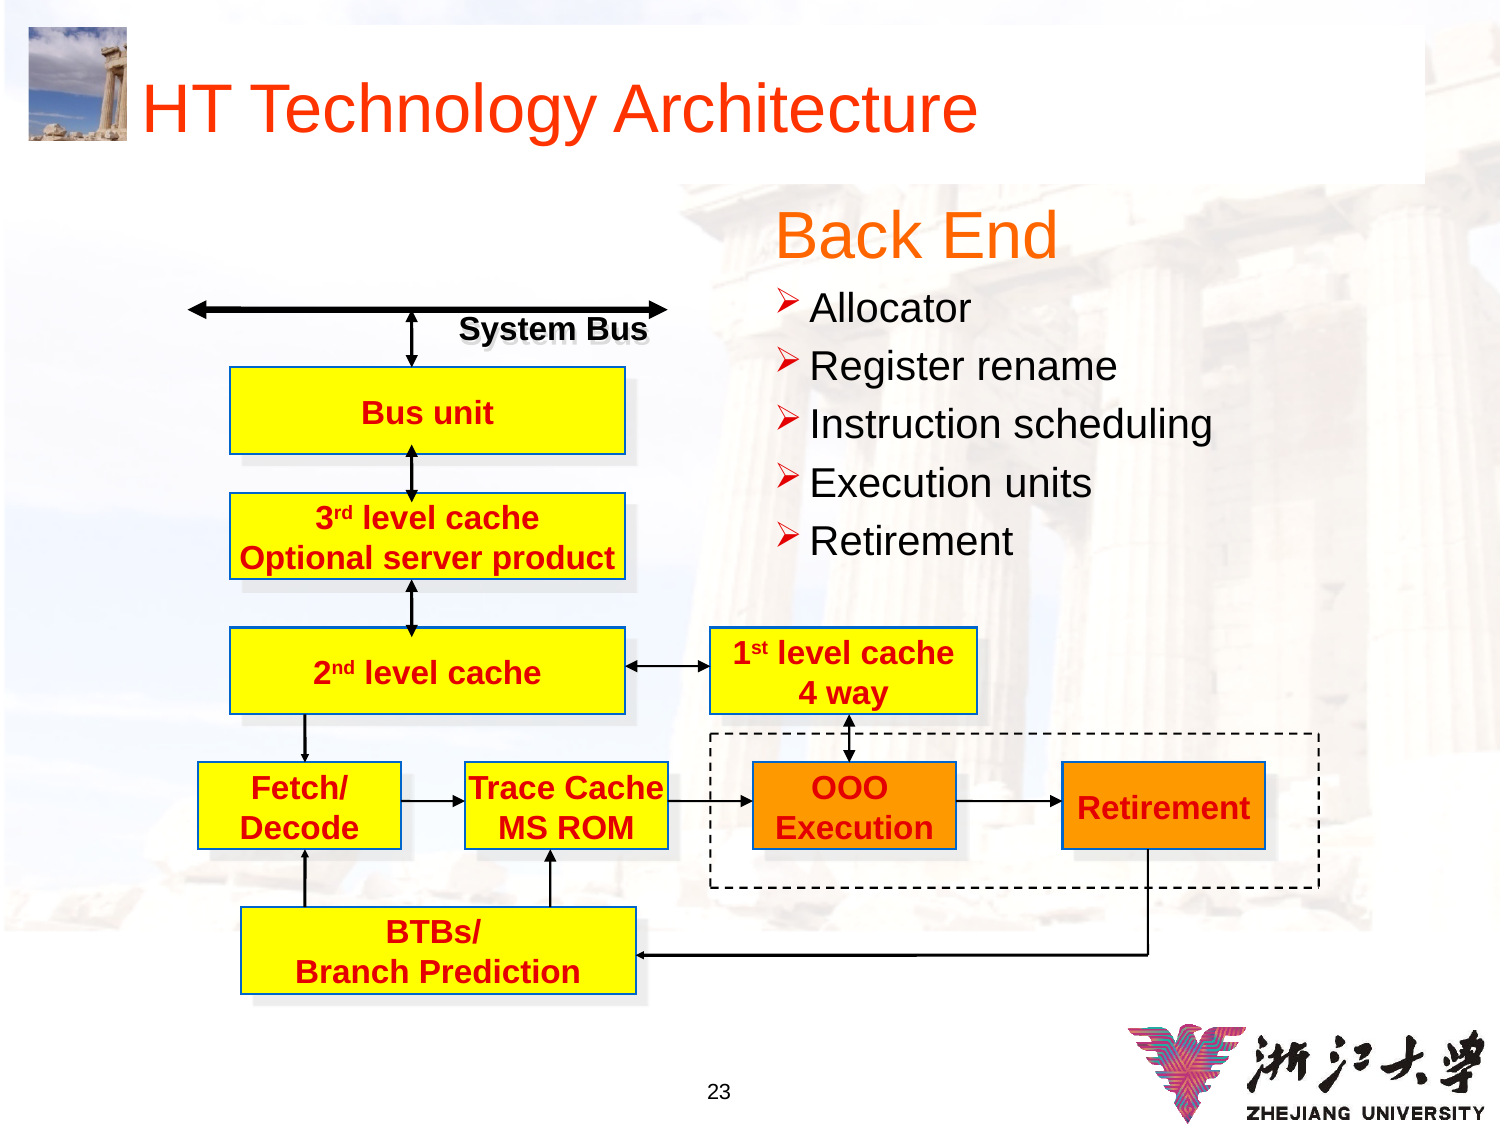

# HT Technology Architecture
Back End
Allocator
Register rename
Instruction scheduling
Execution units
Retirement
System Bus

Bus unit

3rd level cache
Optional server product

2nd level cache
1st level cache
4 way

Fetch/
Decode
Trace Cache
MS ROM
OOO
Execution
Retirement

BTBs/
Branch Prediction